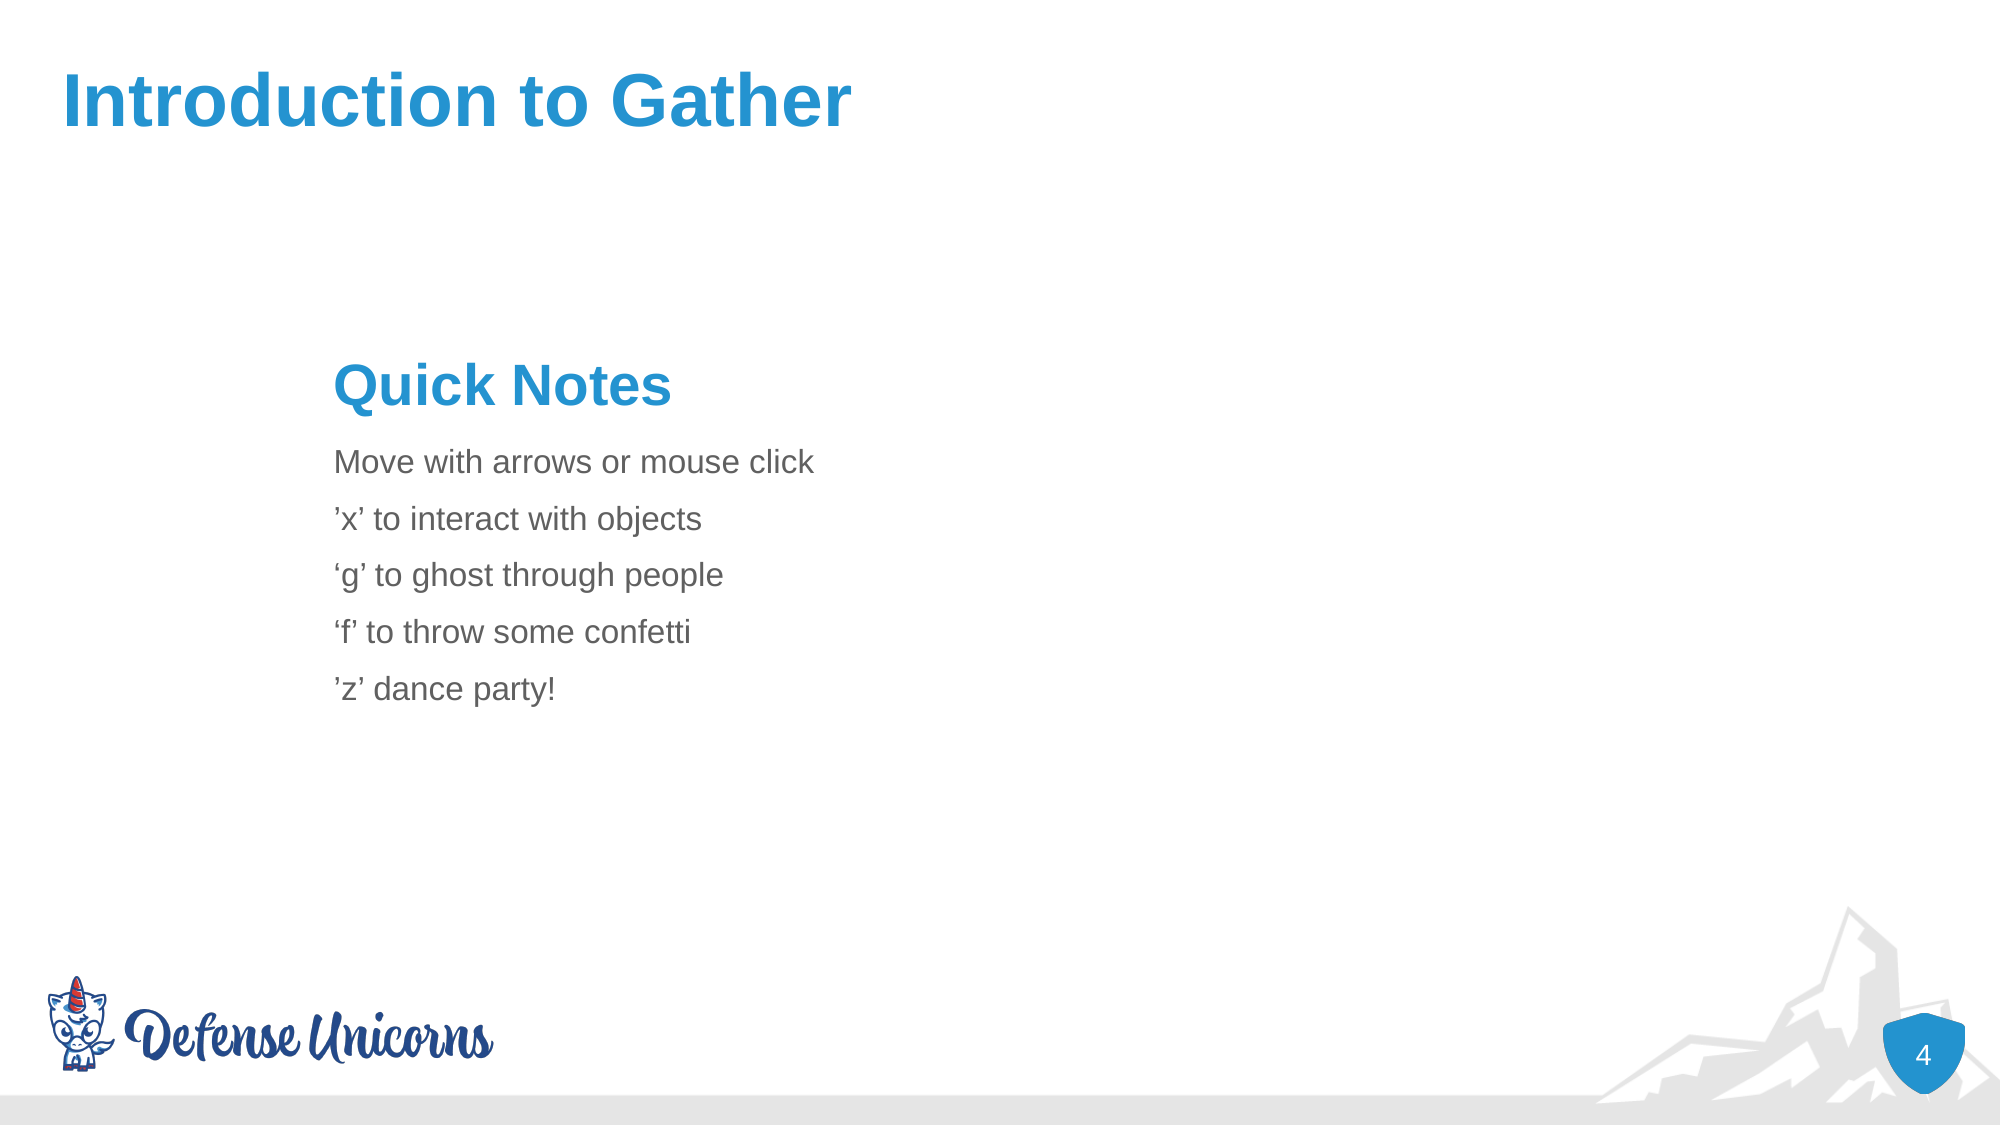

# Introduction to Gather
Quick Notes
Move with arrows or mouse click
’x’ to interact with objects
‘g’ to ghost through people
‘f’ to throw some confetti
’z’ dance party!
4